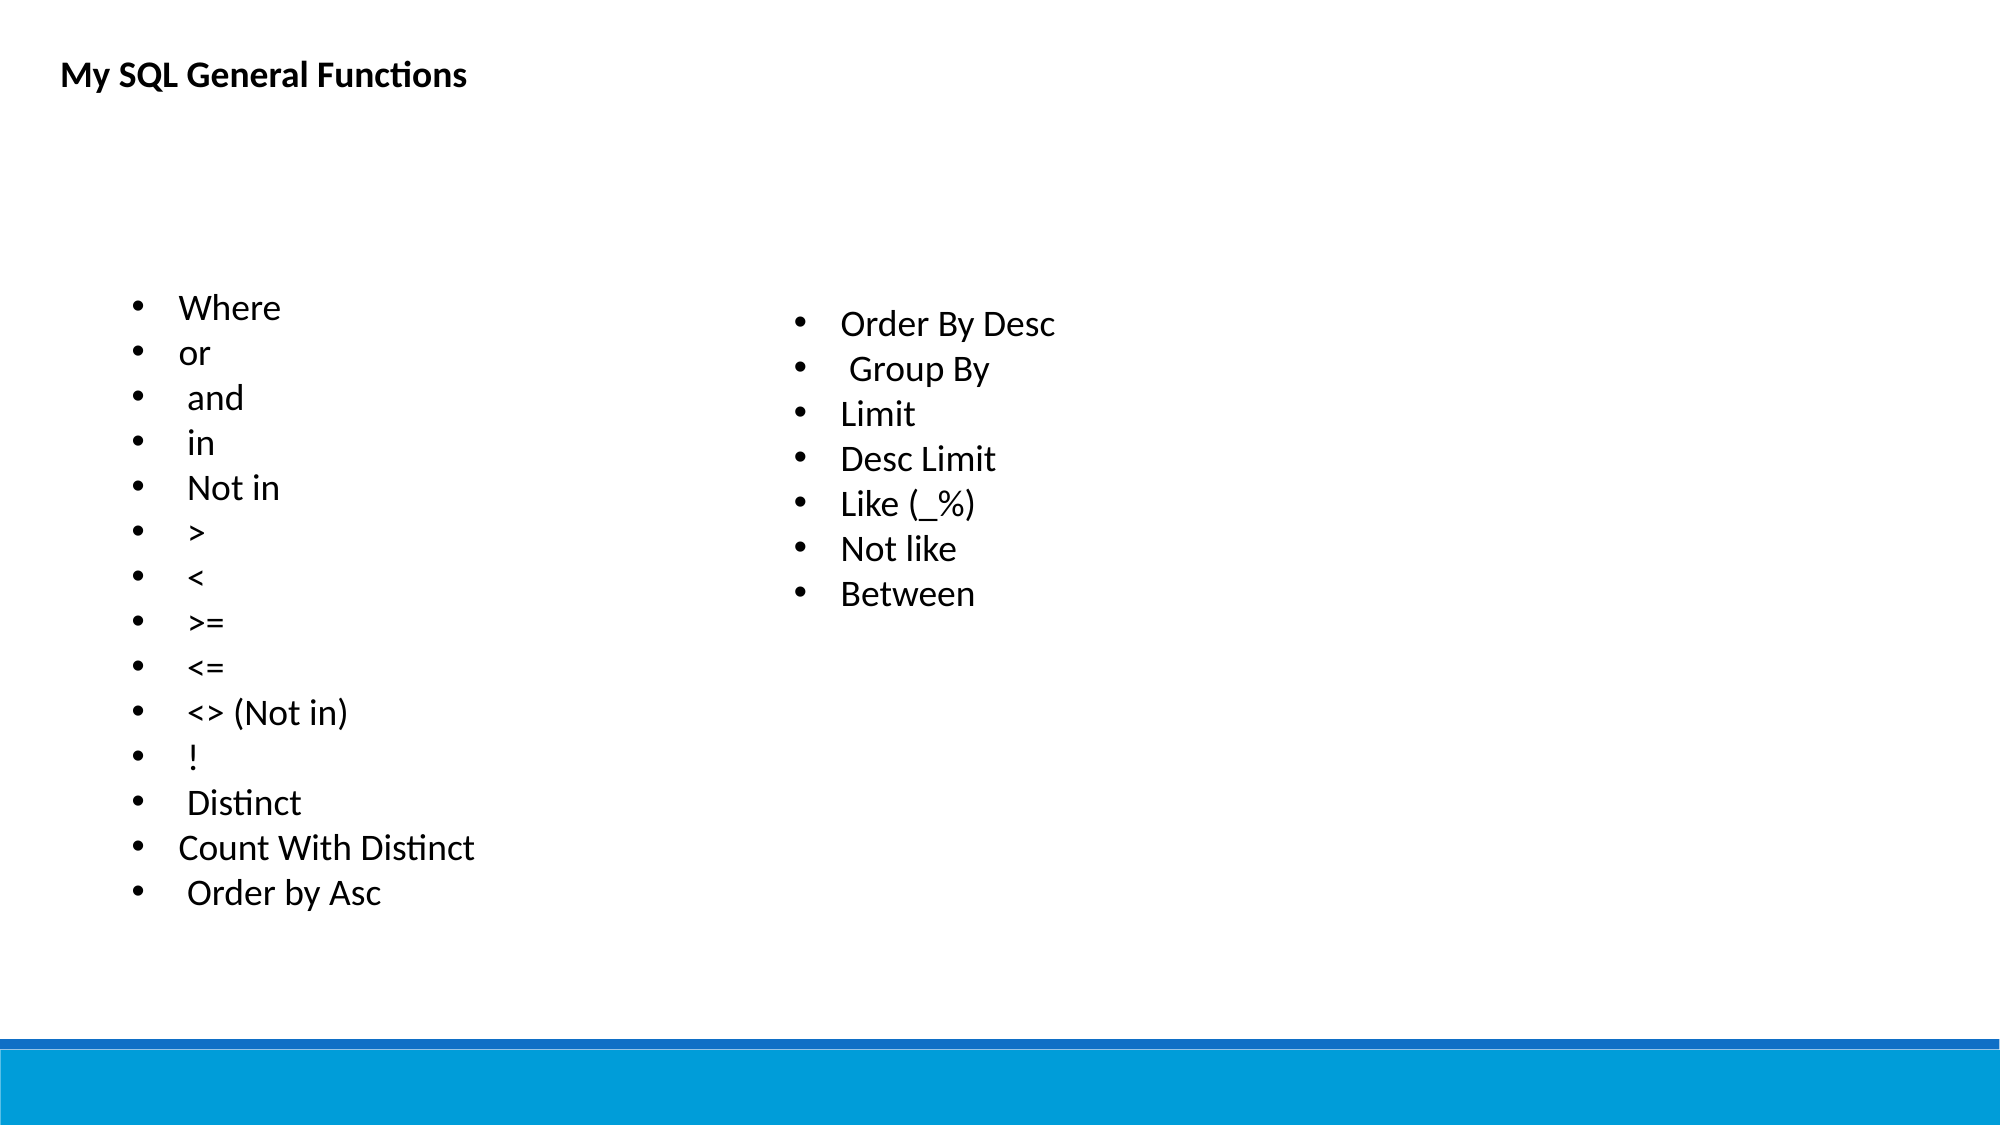

My SQL General Functions
Where
or
 and
 in
 Not in
 >
 <
 >=
 <=
 <> (Not in)
 !
 Distinct
Count With Distinct
 Order by Asc
Order By Desc
 Group By
Limit
Desc Limit
Like (_%)
Not like
Between